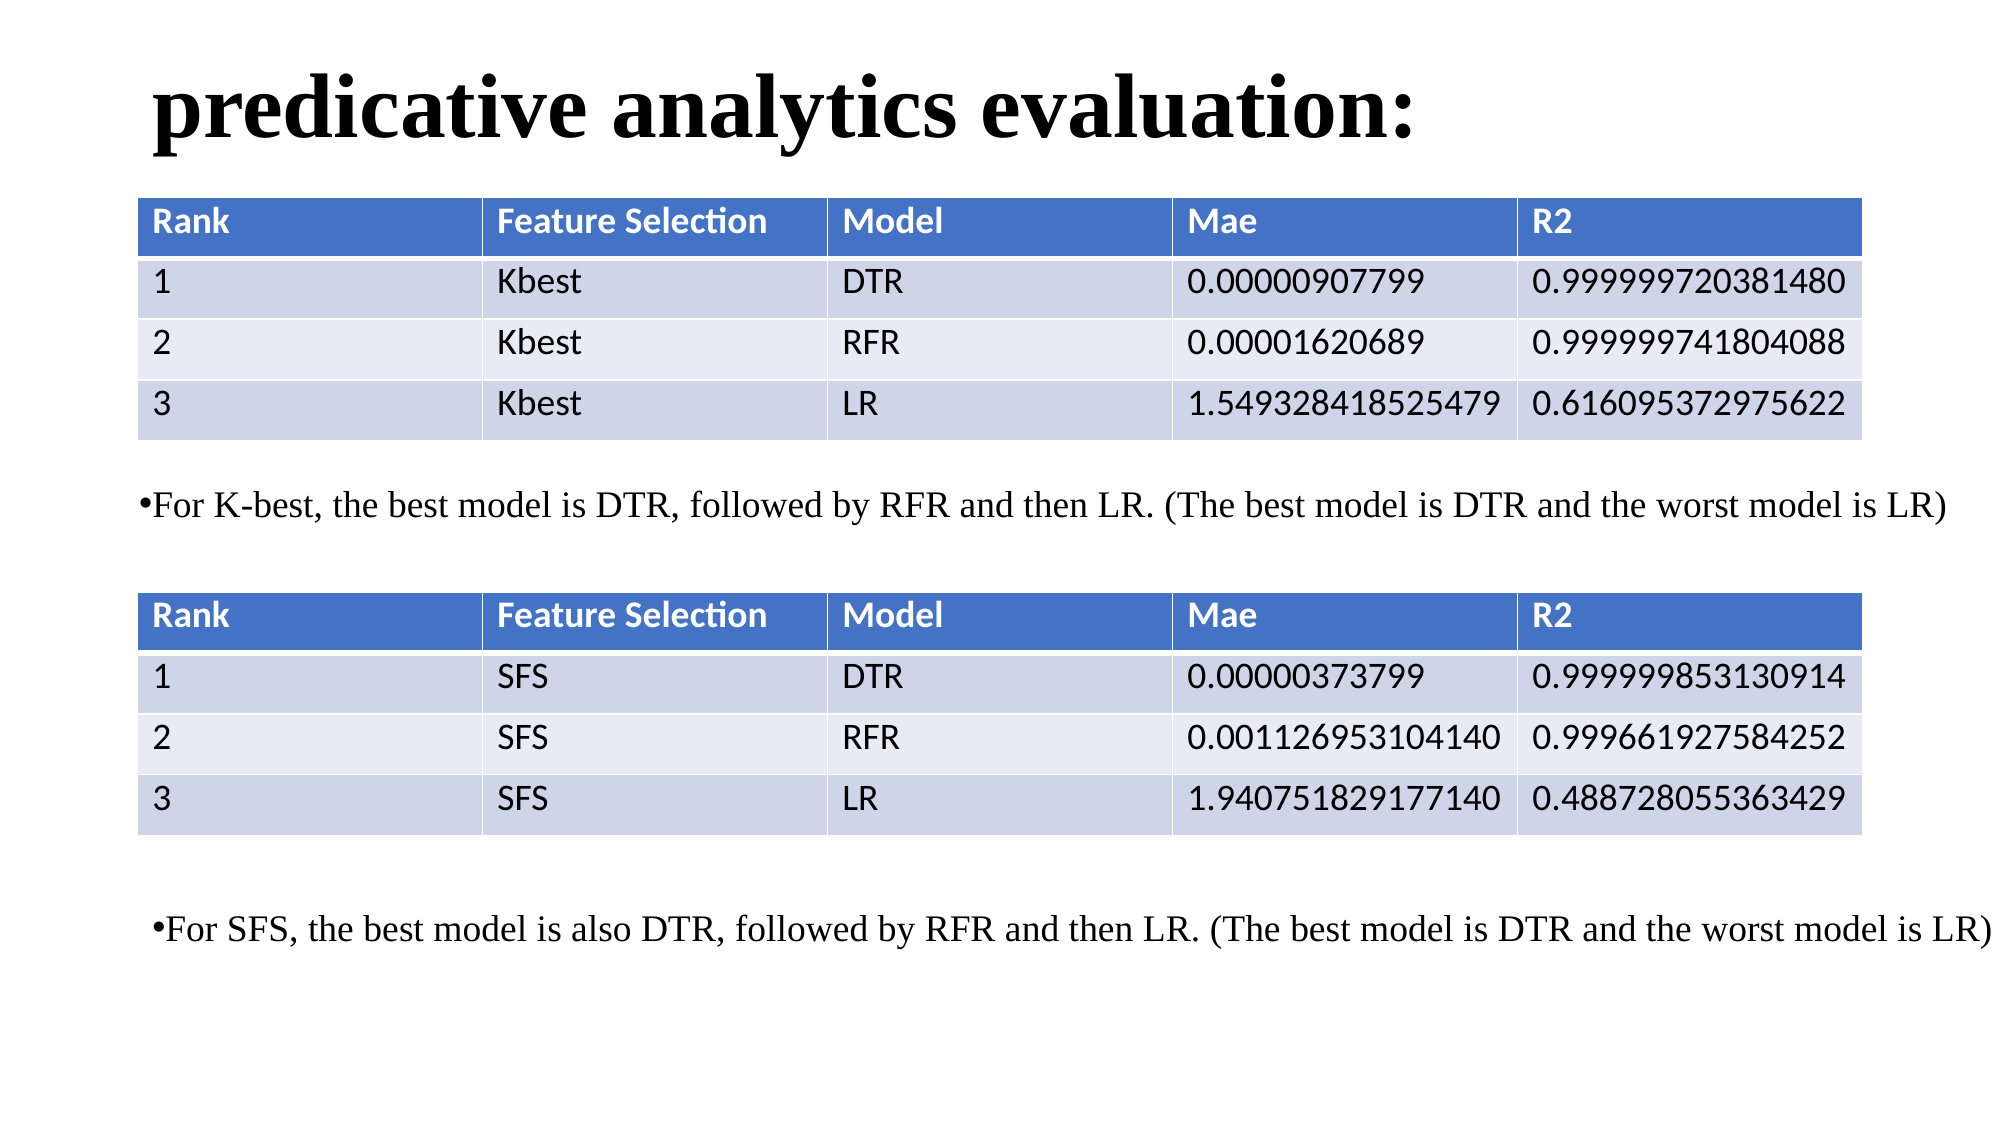

# predicative analytics evaluation:
| Rank | Feature Selection | Model | Mae | R2 |
| --- | --- | --- | --- | --- |
| 1 | Kbest | DTR | 0.00000907799 | 0.999999720381480 |
| 2 | Kbest | RFR | 0.00001620689 | 0.999999741804088 |
| 3 | Kbest | LR | 1.549328418525479 | 0.616095372975622 |
For K-best, the best model is DTR, followed by RFR and then LR. (The best model is DTR and the worst model is LR)
| Rank | Feature Selection | Model | Mae | R2 |
| --- | --- | --- | --- | --- |
| 1 | SFS | DTR | 0.00000373799 | 0.999999853130914 |
| 2 | SFS | RFR | 0.001126953104140 | 0.999661927584252 |
| 3 | SFS | LR | 1.940751829177140 | 0.488728055363429 |
For SFS, the best model is also DTR, followed by RFR and then LR. (The best model is DTR and the worst model is LR)